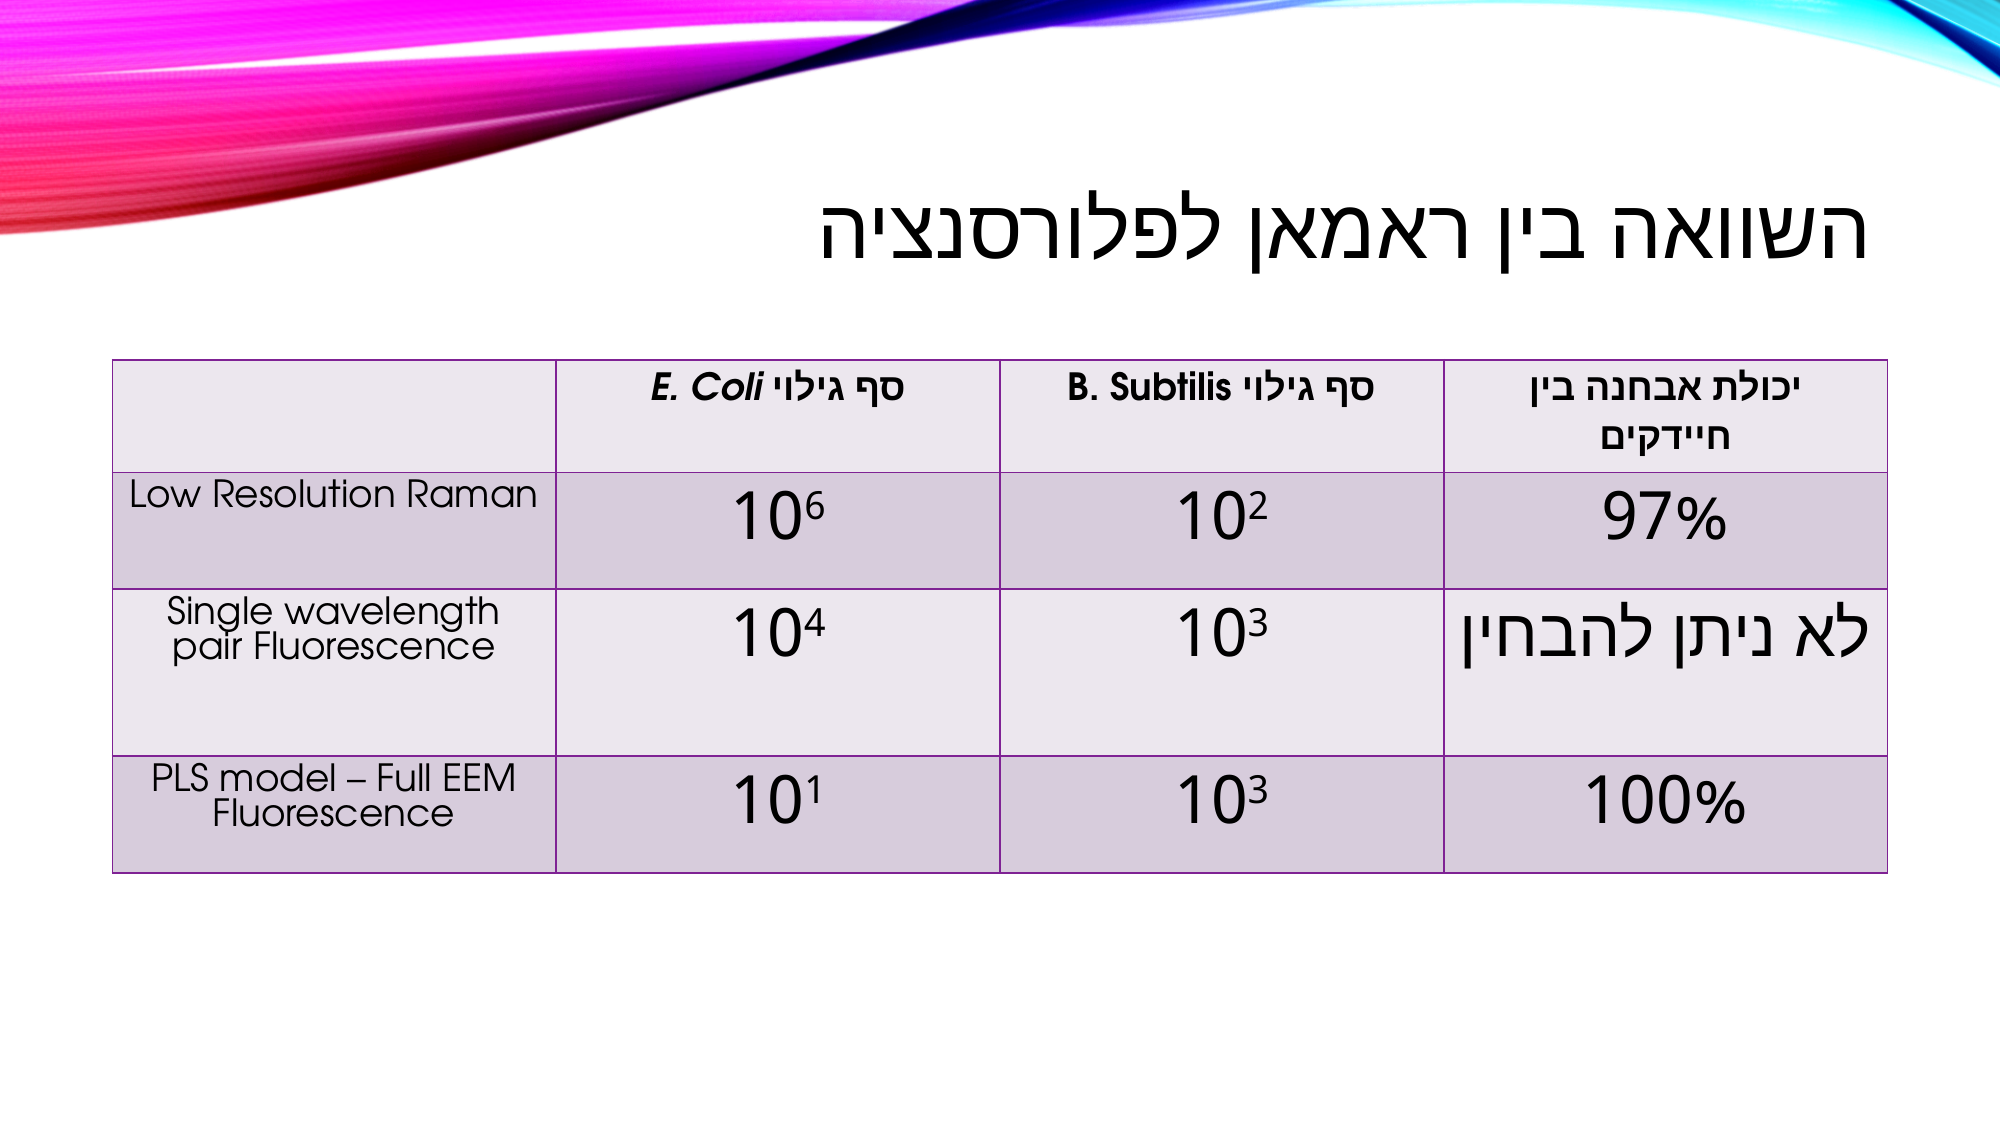

# השוואה בין ראמאן לפלורסנציה
|  | סף גילוי E. Coli | סף גילוי B. Subtilis | יכולת אבחנה בין חיידקים |
| --- | --- | --- | --- |
| Low Resolution Raman | 106 | 102 | 97% |
| Single wavelength pair Fluorescence | 104 | 103 | לא ניתן להבחין |
| PLS model – Full EEM Fluorescence | 101 | 103 | 100% |